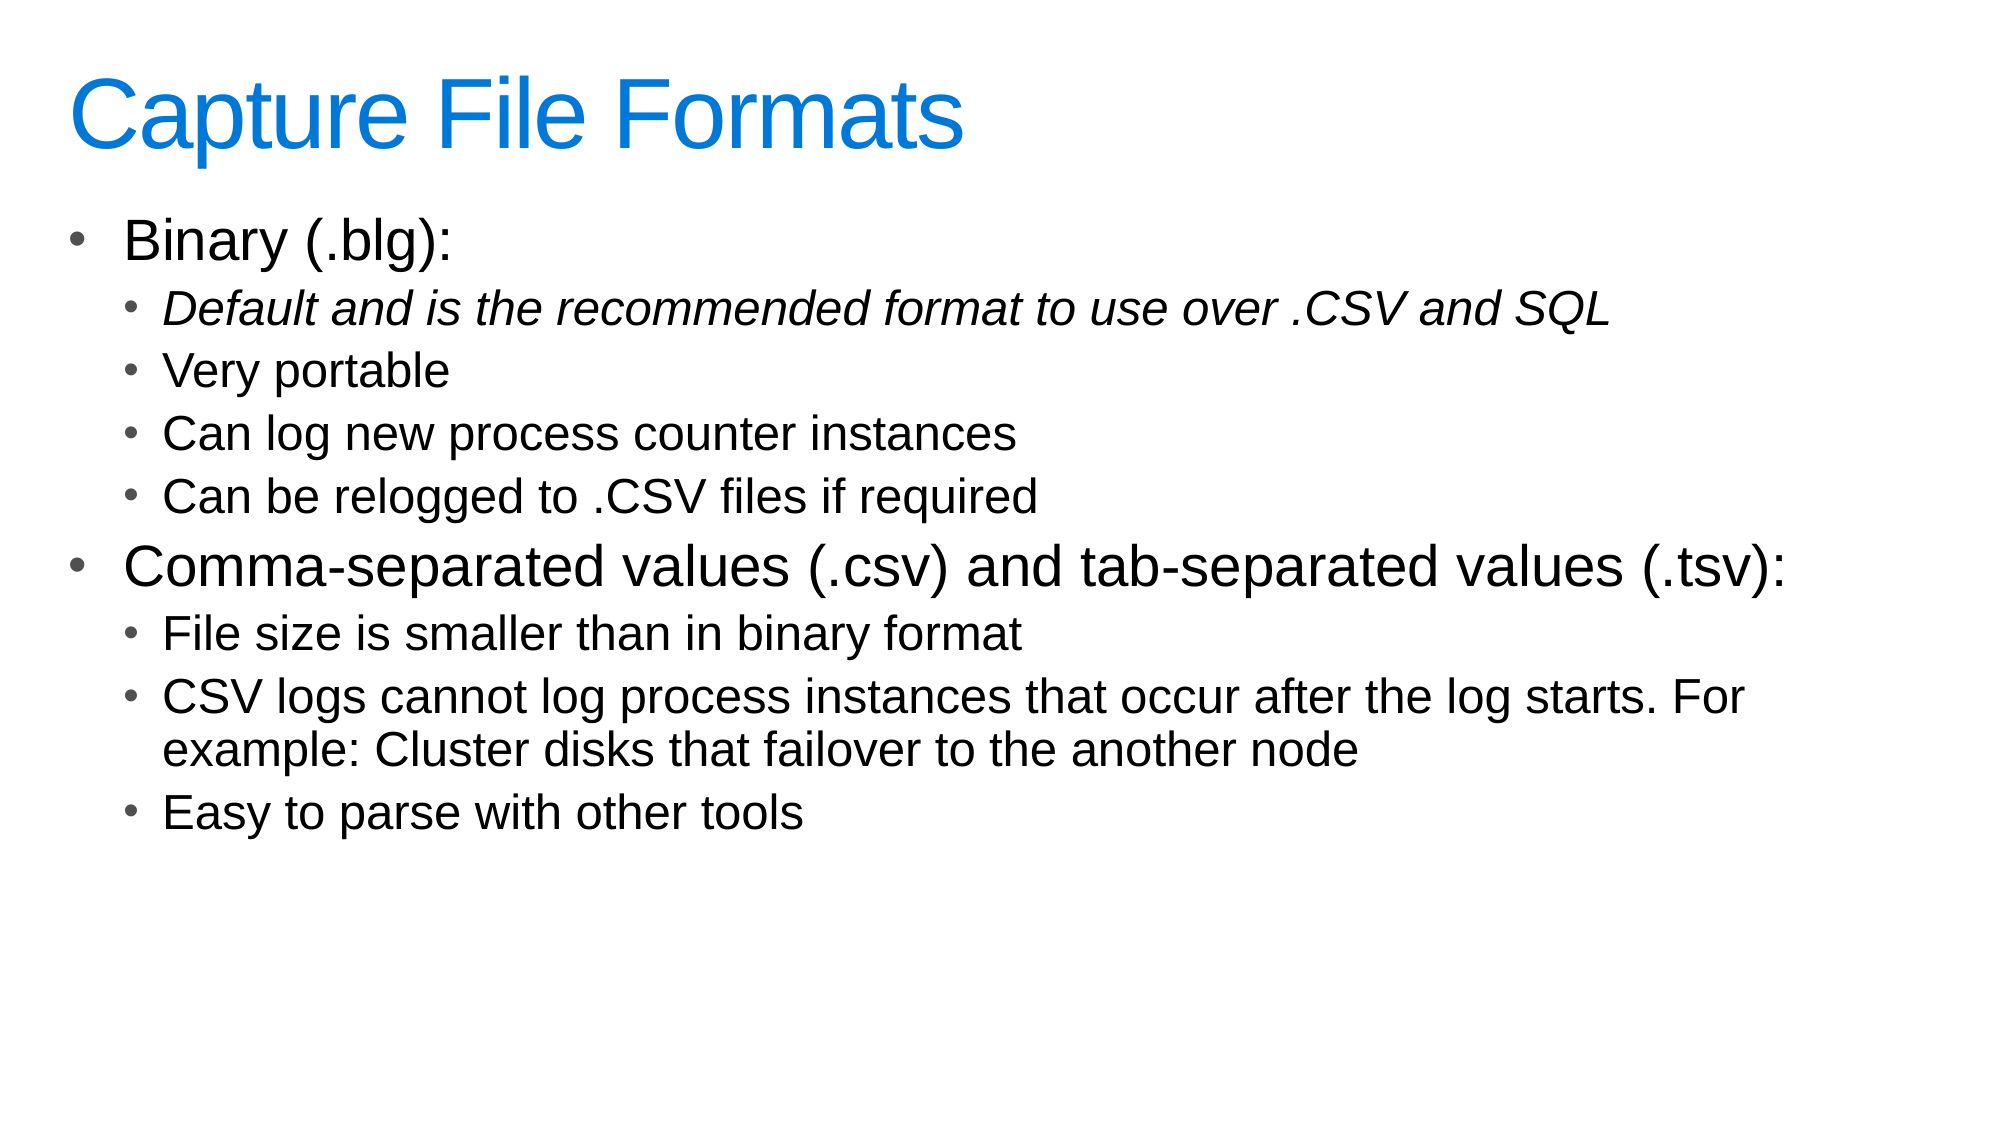

# Capture File Formats
Binary (.blg):
Default and is the recommended format to use over .CSV and SQL
Very portable
Can log new process counter instances
Can be relogged to .CSV files if required
Comma-separated values (.csv) and tab-separated values (.tsv):
File size is smaller than in binary format
CSV logs cannot log process instances that occur after the log starts. For example: Cluster disks that failover to the another node
Easy to parse with other tools